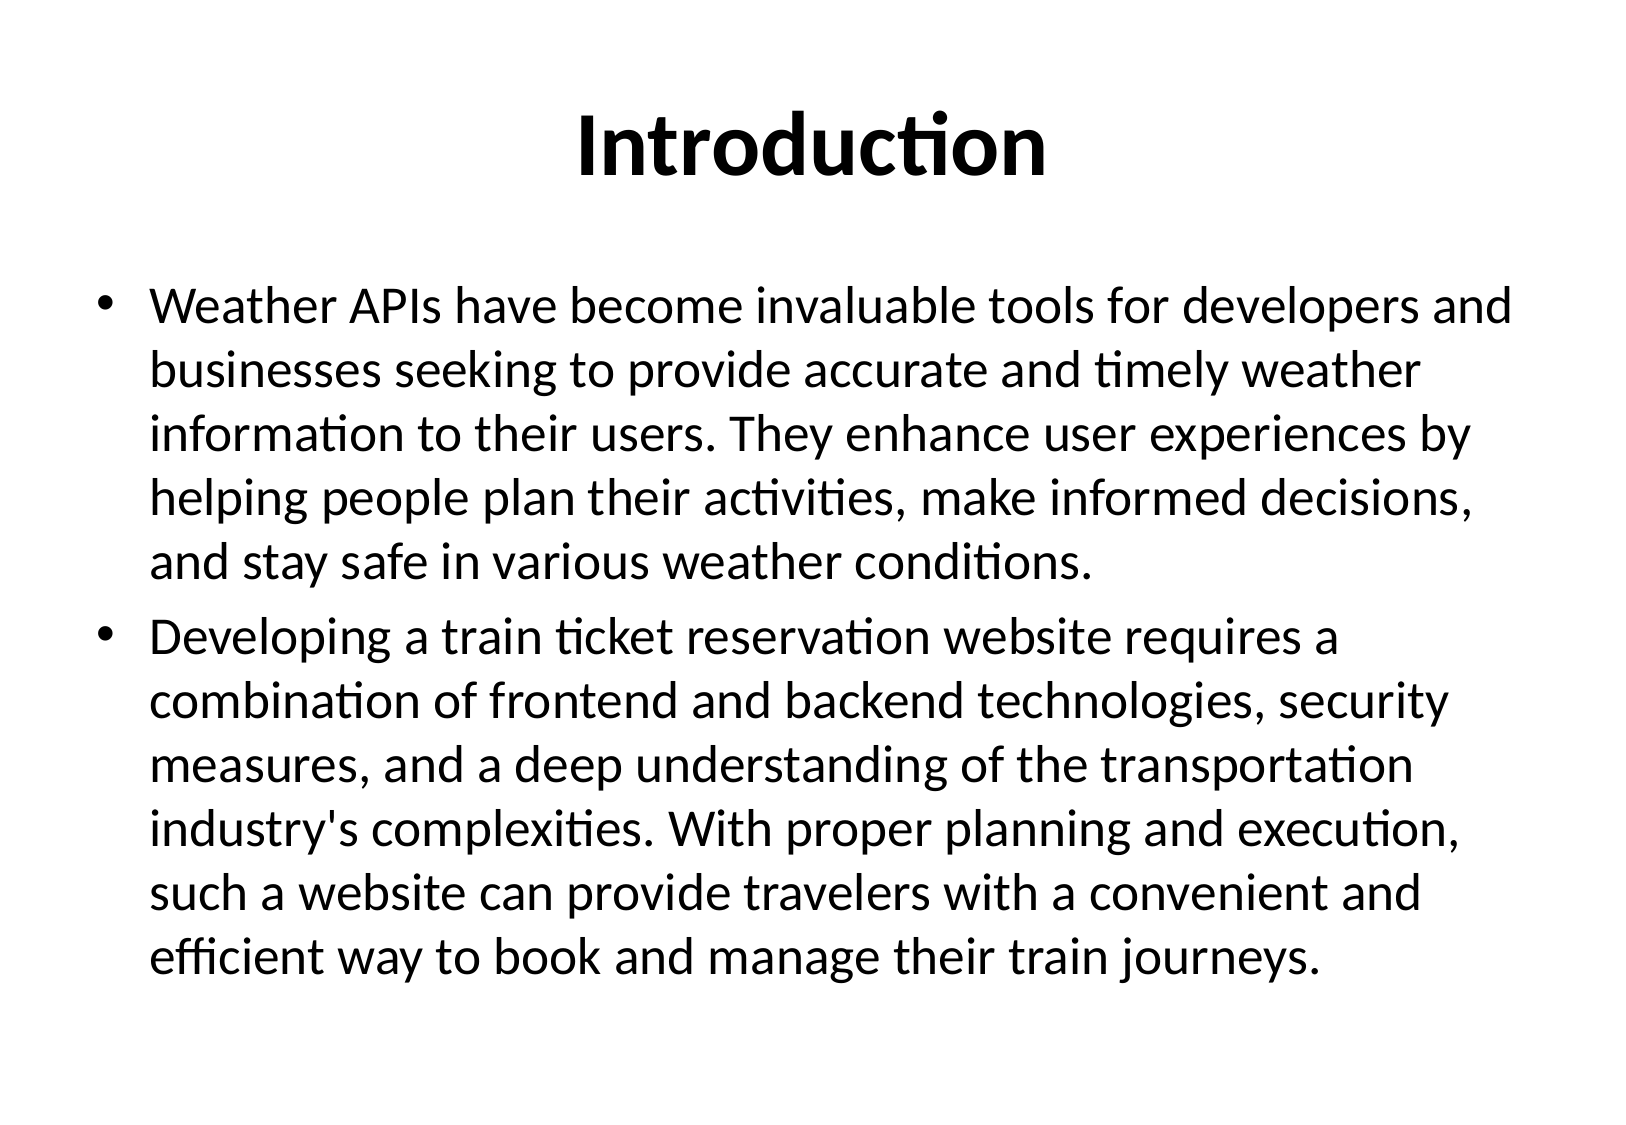

# Introduction
Weather APIs have become invaluable tools for developers and businesses seeking to provide accurate and timely weather information to their users. They enhance user experiences by helping people plan their activities, make informed decisions, and stay safe in various weather conditions.
Developing a train ticket reservation website requires a combination of frontend and backend technologies, security measures, and a deep understanding of the transportation industry's complexities. With proper planning and execution, such a website can provide travelers with a convenient and efficient way to book and manage their train journeys.